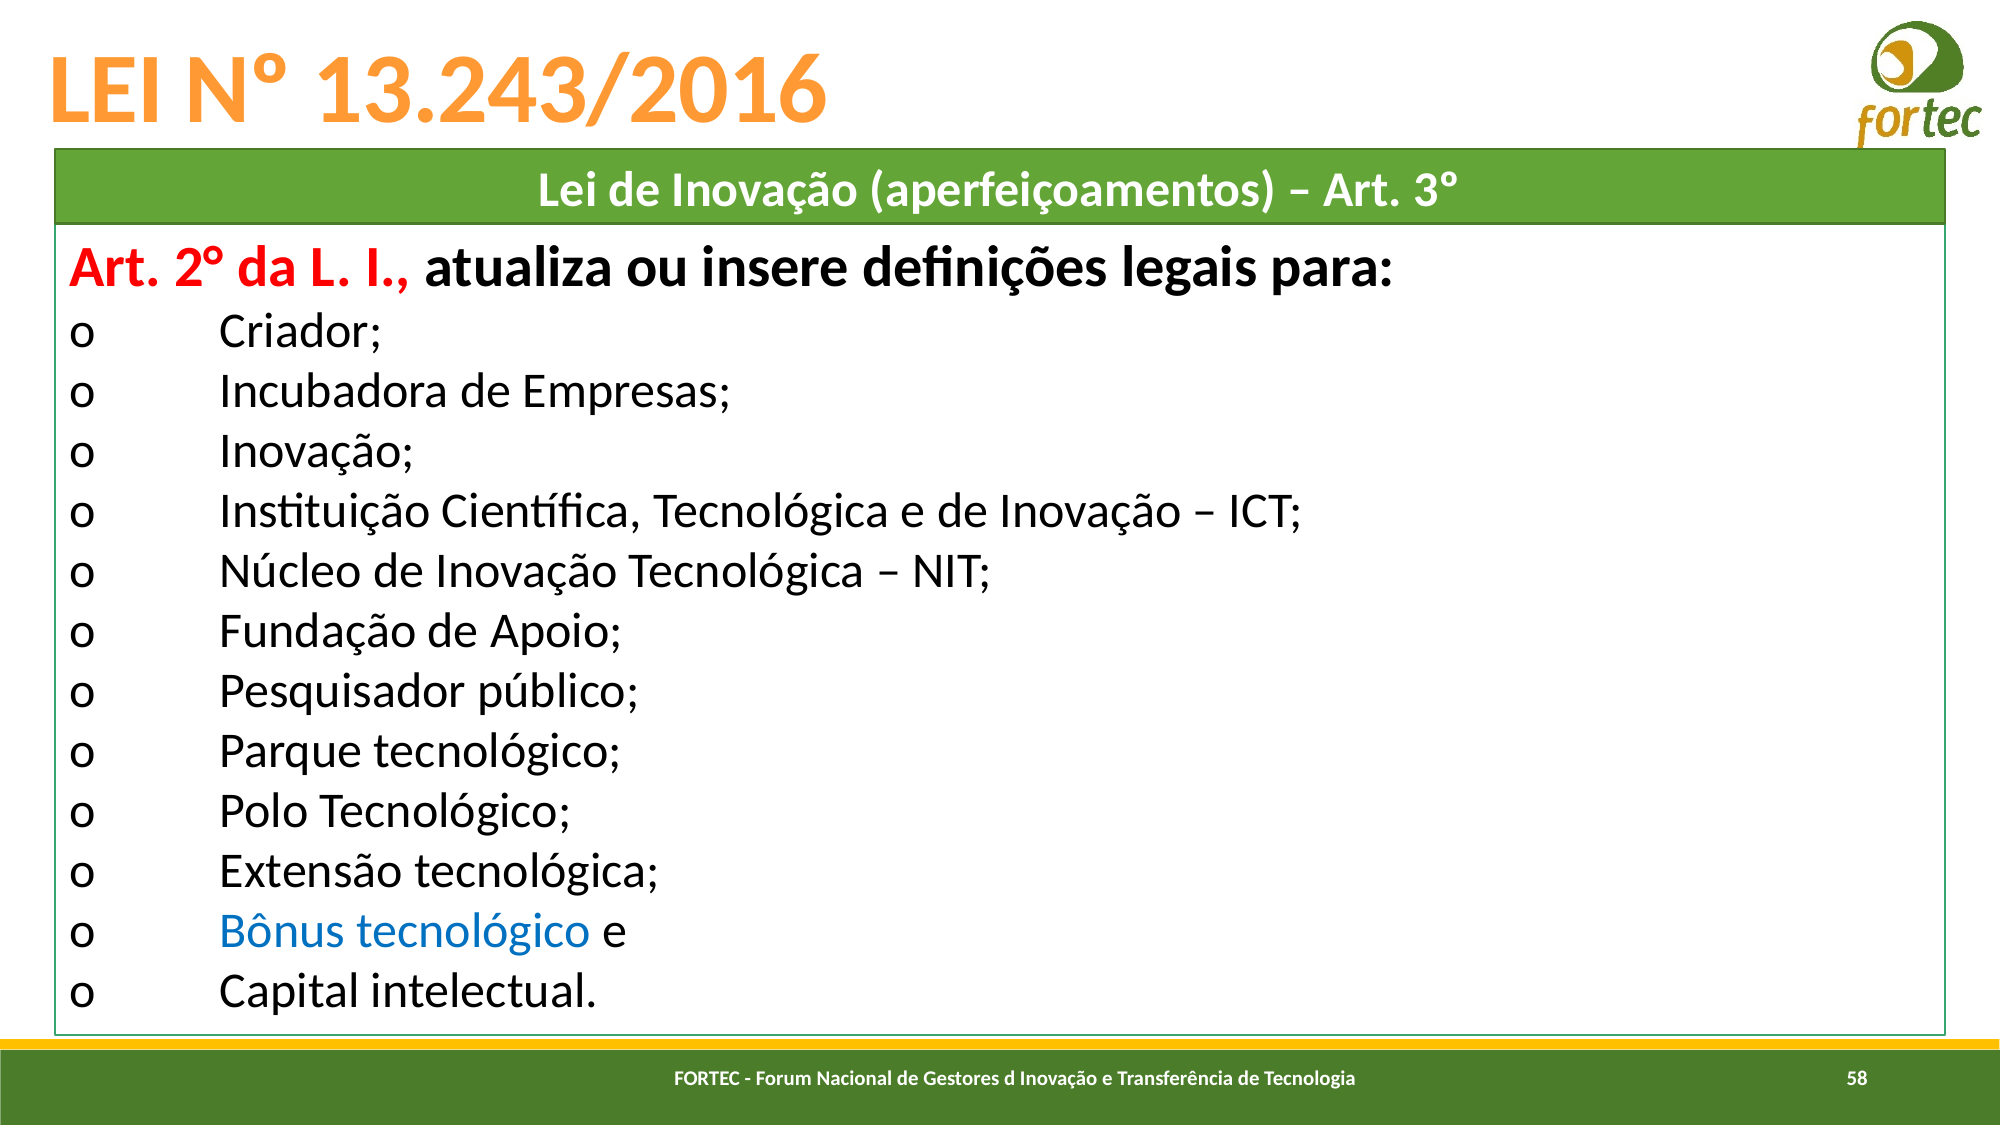

# LEI Nº 13.243/2016
Lei de Inovação (aperfeiçoamentos) – Art. 3º
Art. 2° da L. I., atualiza ou insere definições legais para:
o	Criador;
o	Incubadora de Empresas;
o	Inovação;
o	Instituição Científica, Tecnológica e de Inovação – ICT;
o	Núcleo de Inovação Tecnológica – NIT;
o	Fundação de Apoio;
o	Pesquisador público;
o	Parque tecnológico;
o	Polo Tecnológico;
o	Extensão tecnológica;
o	Bônus tecnológico e
o	Capital intelectual.
FORTEC - Forum Nacional de Gestores d Inovação e Transferência de Tecnologia
58